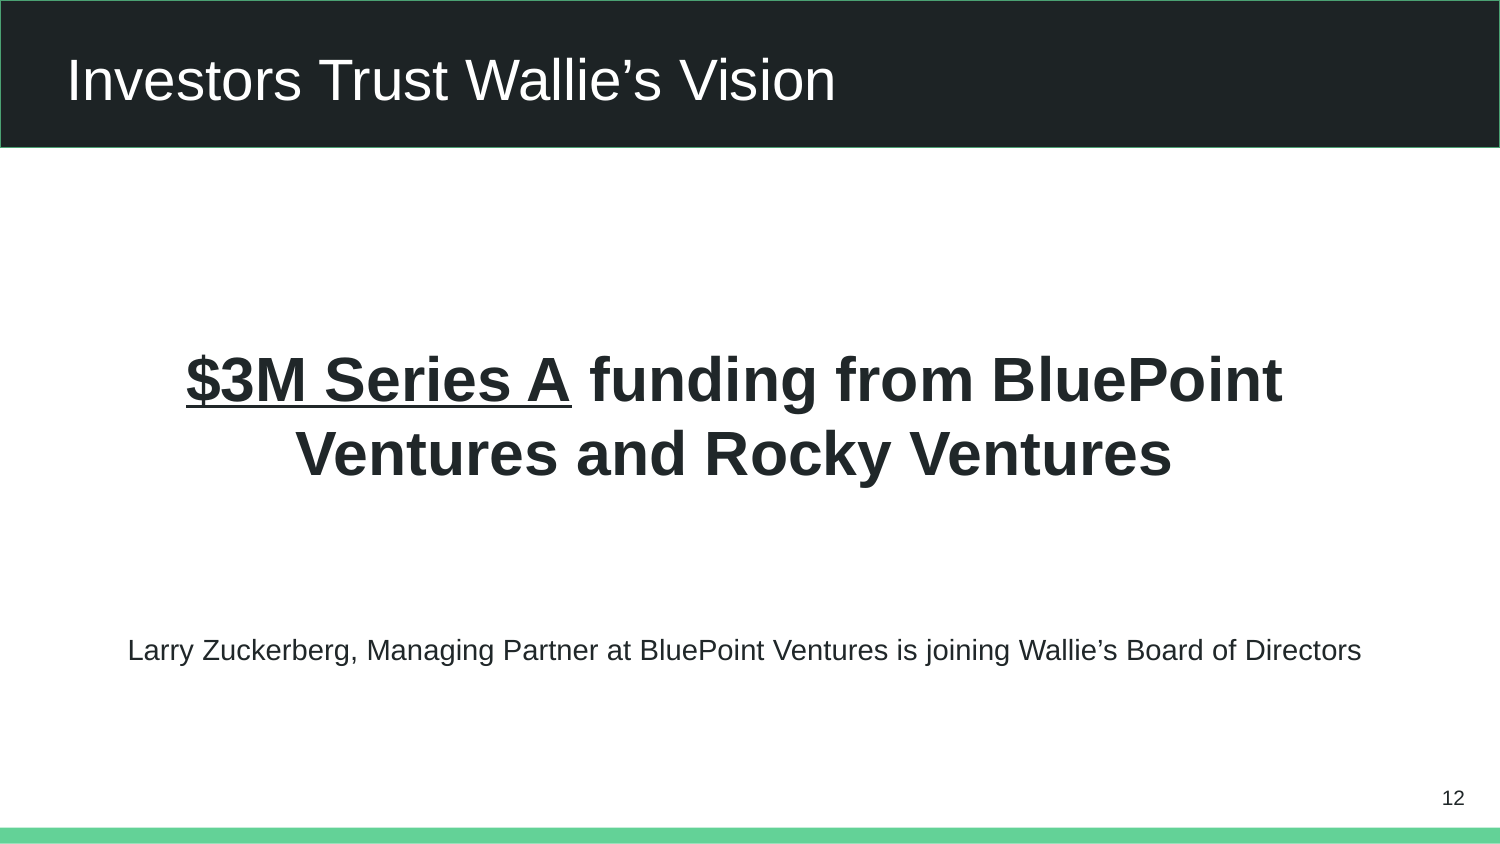

# Investors Trust Wallie’s Vision
$3M Series A funding from BluePoint Ventures and Rocky Ventures
Larry Zuckerberg, Managing Partner at BluePoint Ventures is joining Wallie’s Board of Directors
12